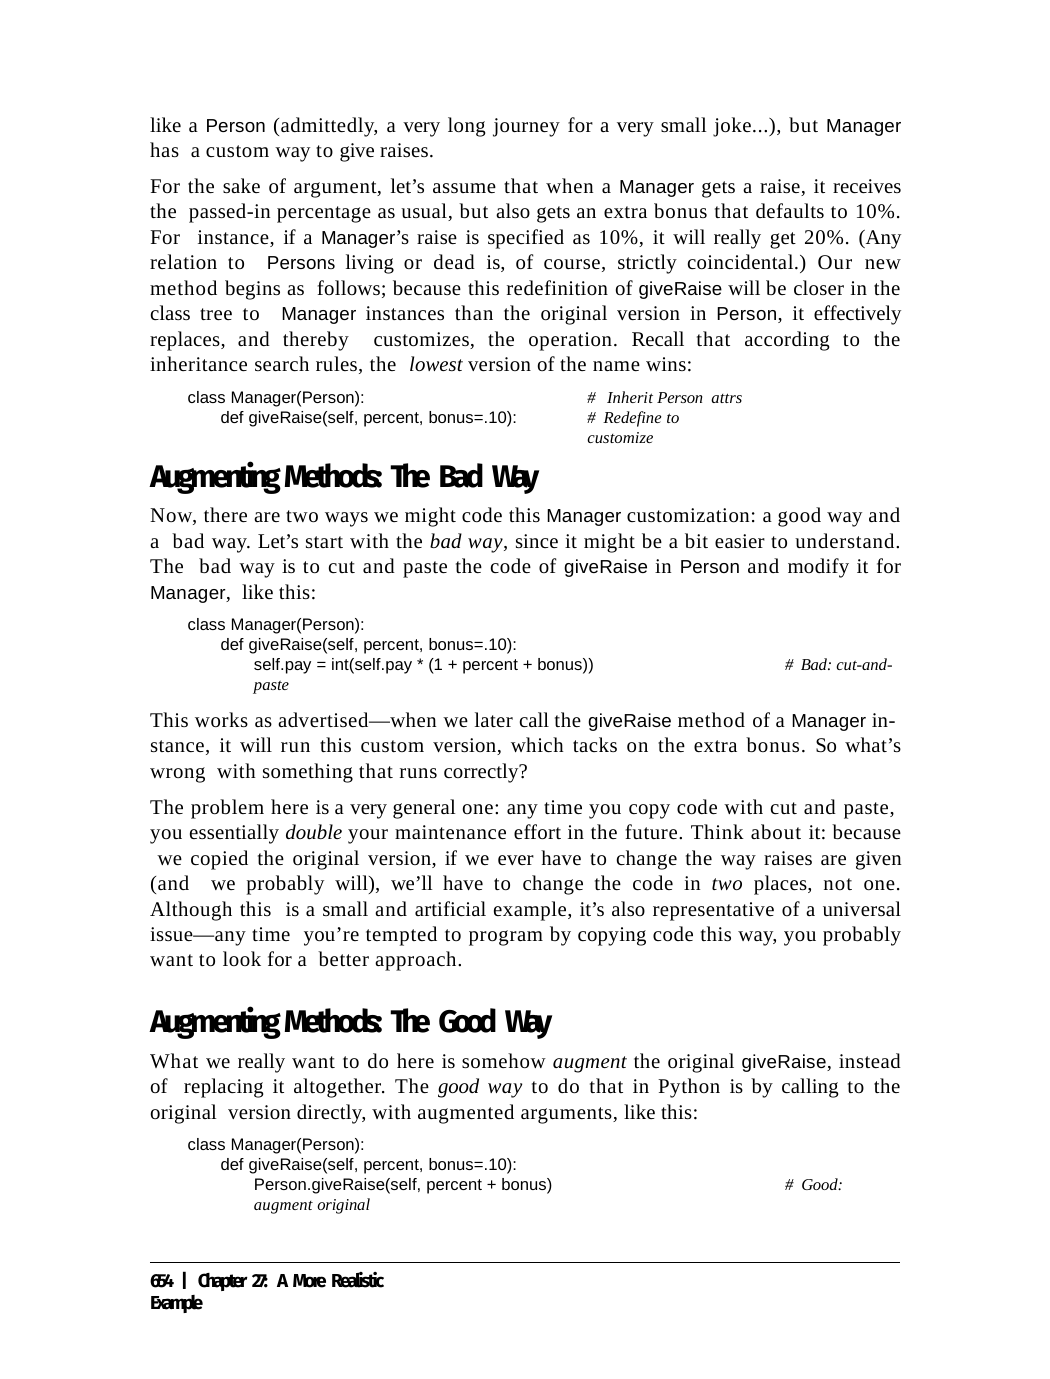

like a Person (admittedly, a very long journey for a very small joke...), but Manager has  a custom way to give raises.
For the sake of argument, let’s assume that when a Manager gets a raise, it receives the  passed-in percentage as usual, but also gets an extra bonus that defaults to 10%. For  instance, if a Manager’s raise is specified as 10%, it will really get 20%. (Any relation to  Persons living or dead is, of course, strictly coincidental.) Our new method begins as  follows; because this redefinition of giveRaise will be closer in the class tree to  Manager instances than the original version in Person, it effectively replaces, and thereby  customizes, the operation. Recall that according to the inheritance search rules, the  lowest version of the name wins:
class Manager(Person):
def giveRaise(self, percent, bonus=.10):
# Inherit Person attrs  # Redefine to customize
Augmenting Methods: The Bad Way
Now, there are two ways we might code this Manager customization: a good way and a  bad way. Let’s start with the bad way, since it might be a bit easier to understand. The  bad way is to cut and paste the code of giveRaise in Person and modify it for Manager,  like this:
class Manager(Person):
def giveRaise(self, percent, bonus=.10):
self.pay = int(self.pay * (1 + percent + bonus))	# Bad: cut-and-paste
This works as advertised—when we later call the giveRaise method of a Manager in-  stance, it will run this custom version, which tacks on the extra bonus. So what’s wrong  with something that runs correctly?
The problem here is a very general one: any time you copy code with cut and paste,  you essentially double your maintenance effort in the future. Think about it: because  we copied the original version, if we ever have to change the way raises are given (and  we probably will), we’ll have to change the code in two places, not one. Although this  is a small and artificial example, it’s also representative of a universal issue—any time  you’re tempted to program by copying code this way, you probably want to look for a  better approach.

Augmenting Methods: The Good Way
What we really want to do here is somehow augment the original giveRaise, instead of  replacing it altogether. The good way to do that in Python is by calling to the original  version directly, with augmented arguments, like this:
class Manager(Person):
def giveRaise(self, percent, bonus=.10):
Person.giveRaise(self, percent + bonus)	# Good: augment original

654  |  Chapter 27:  A More Realistic Example